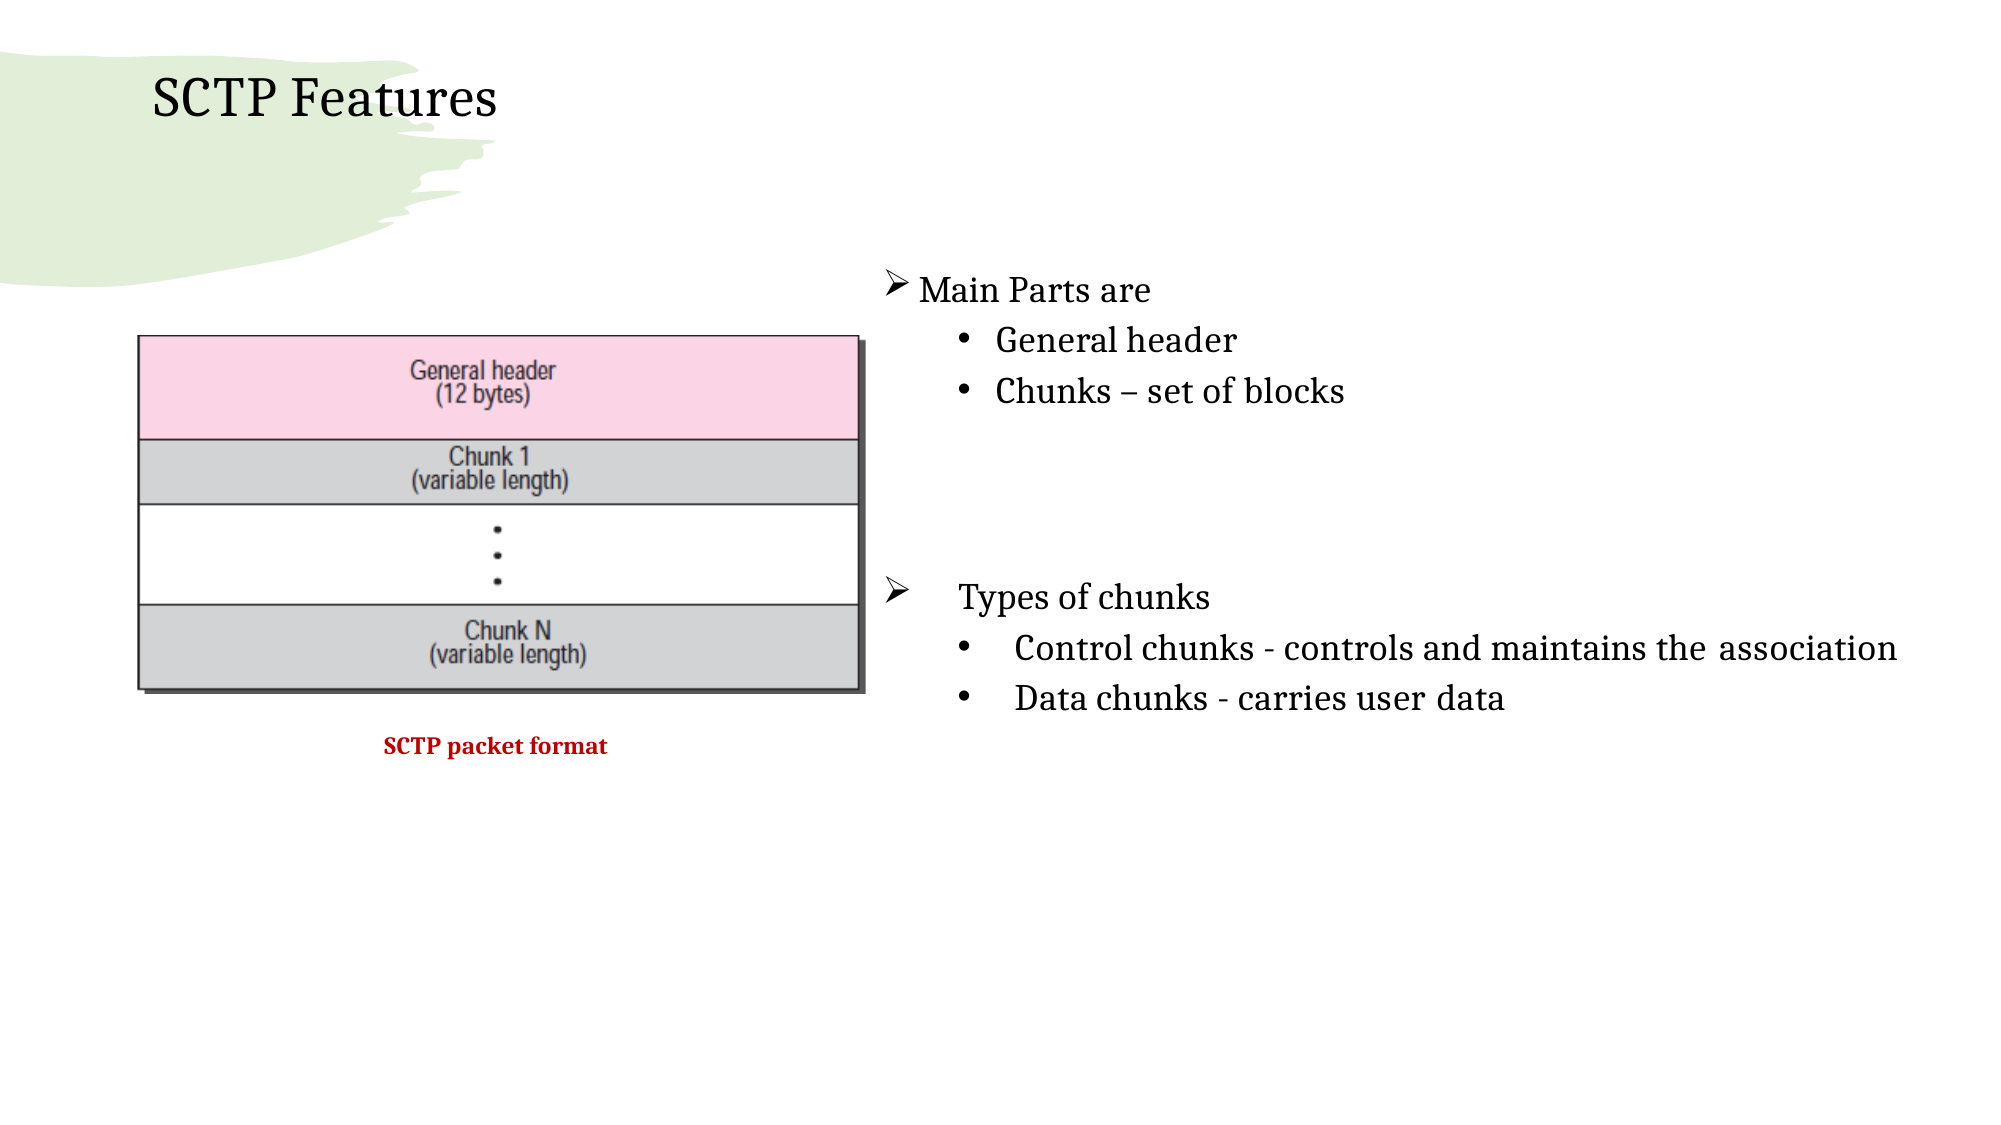

# SCTP Features

Main Parts are
General header
Chunks – set of blocks

Types of chunks
Control chunks - controls and maintains the association
Data chunks - carries user data

SCTP packet format